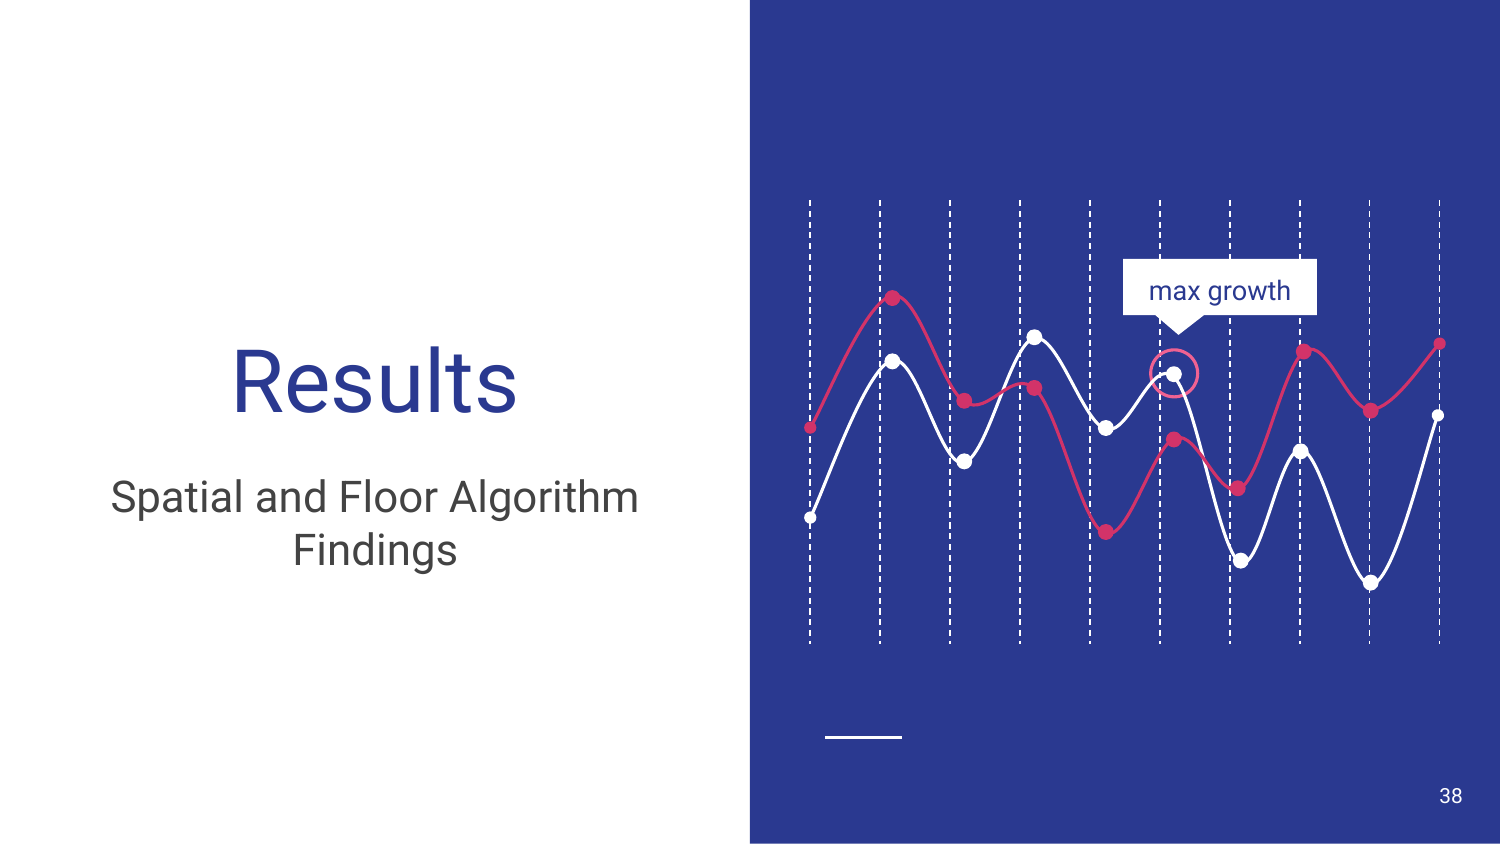

# Results

max growth

Spatial and Floor Algorithm Findings
38